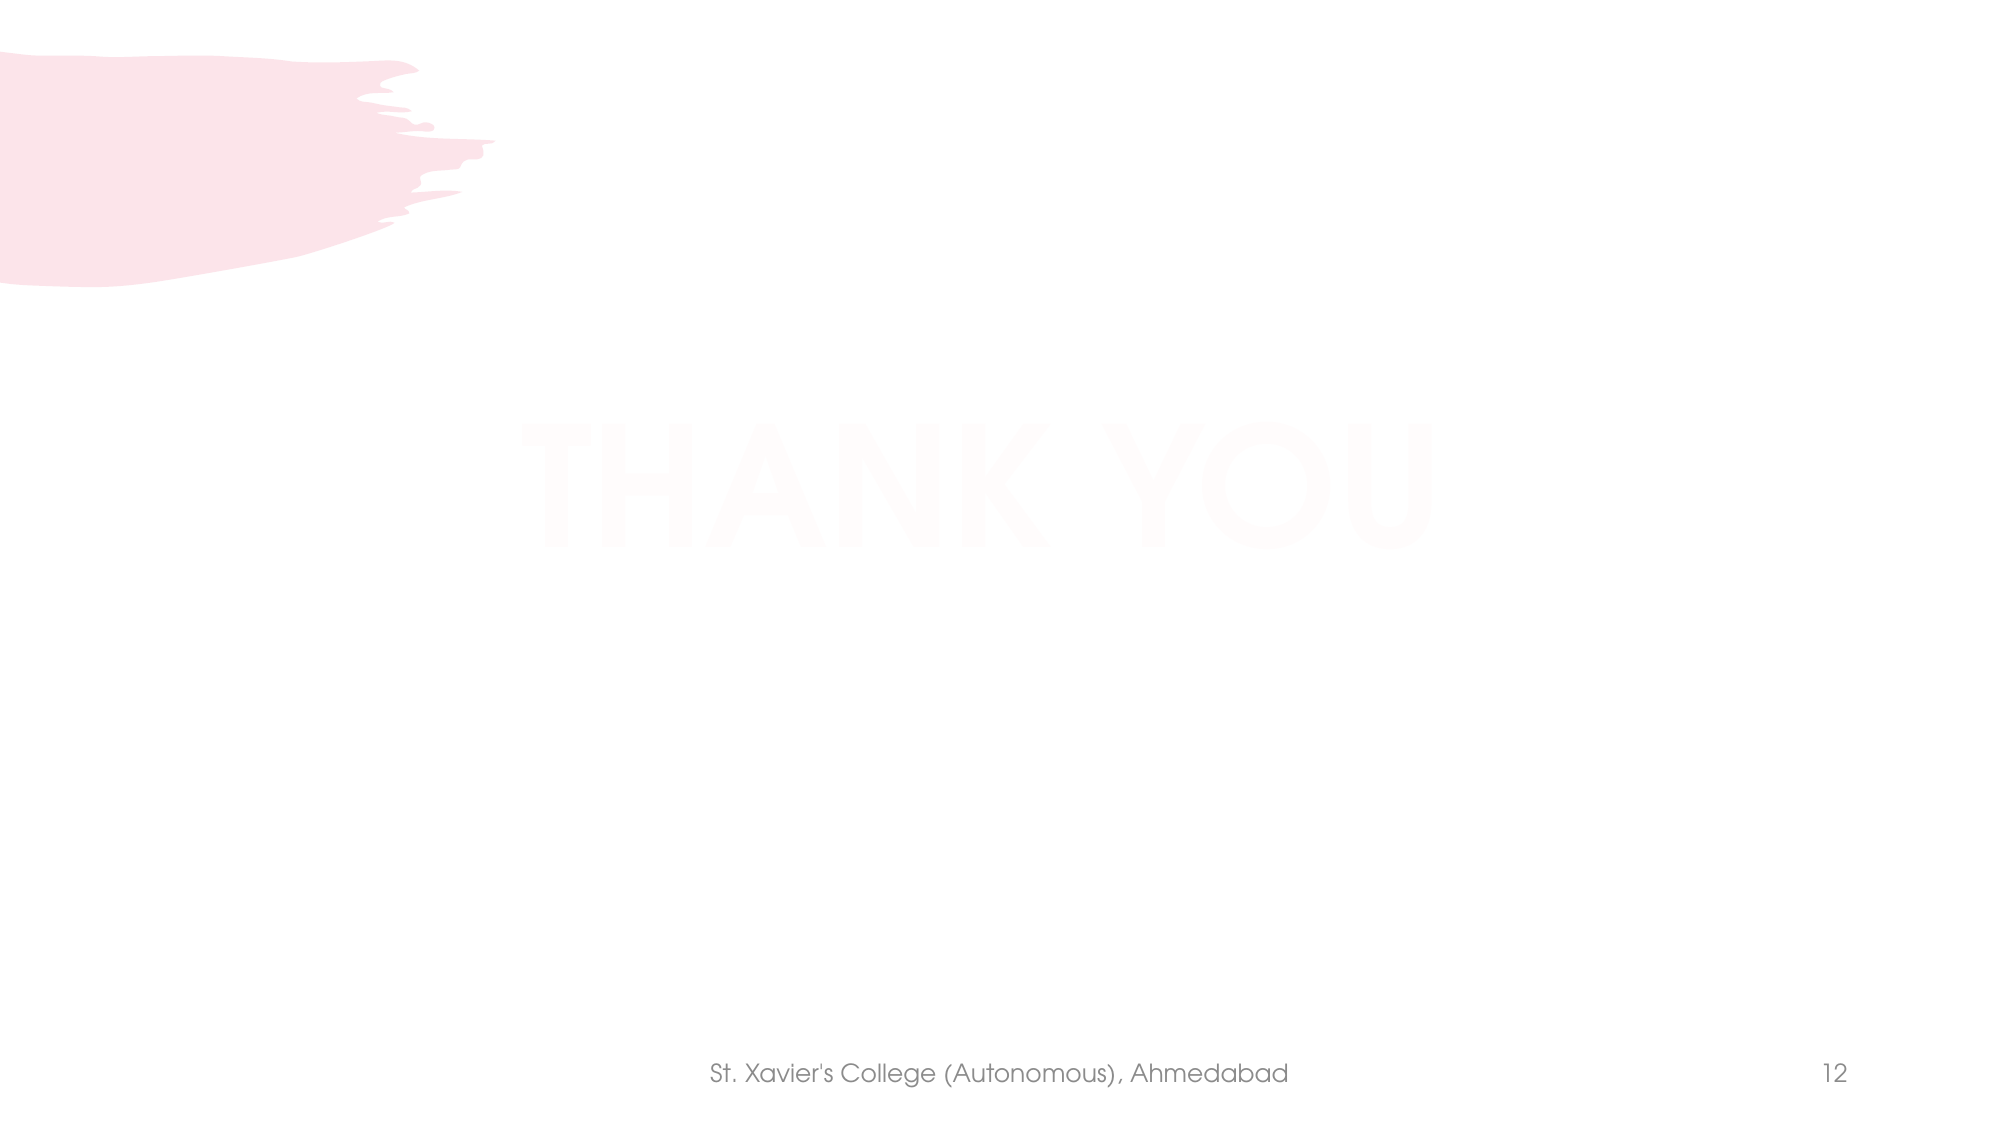

THANK YOU
St. Xavier's College (Autonomous), Ahmedabad
12